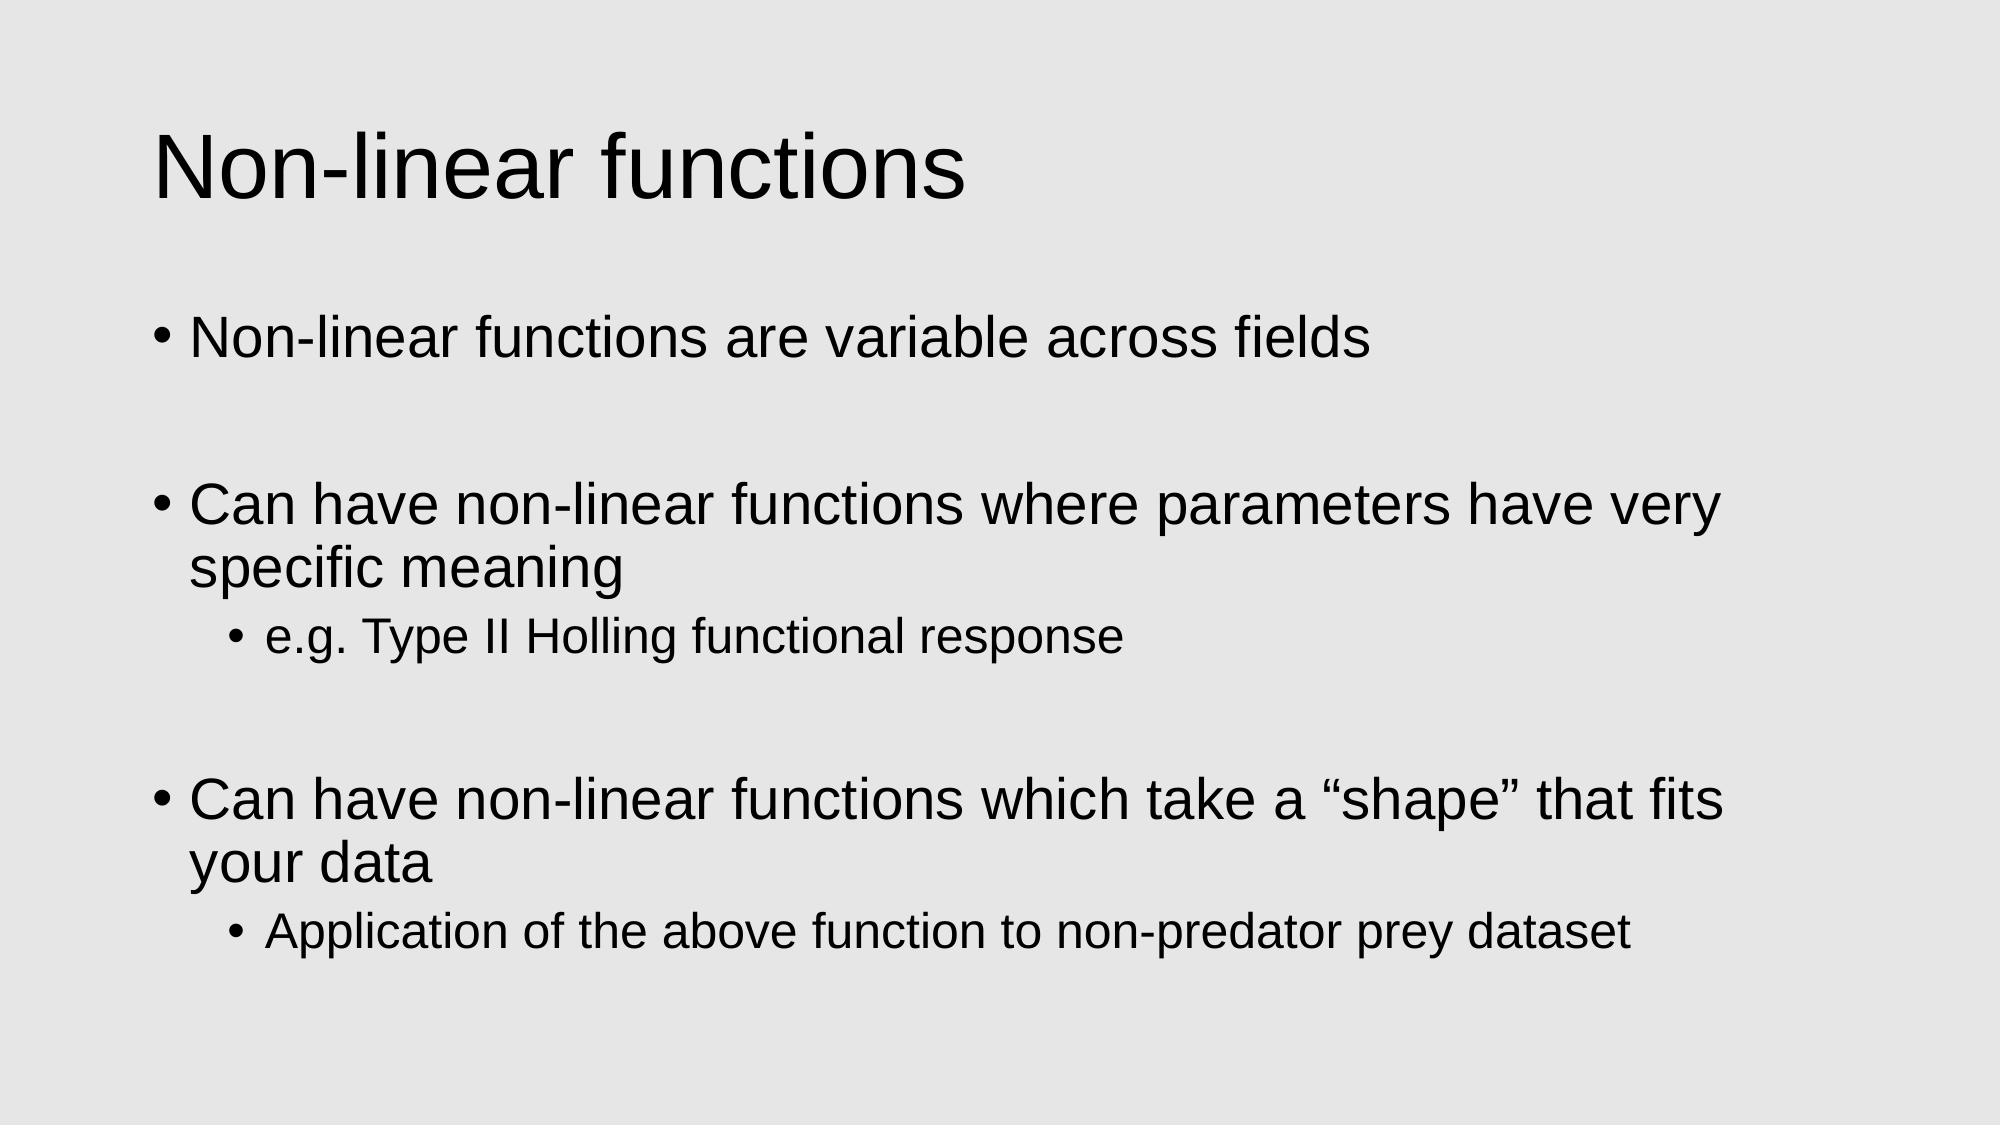

# Non-linear functions
Non-linear functions are variable across fields

Can have non-linear functions where parameters have very specific meaning
e.g. Type II Holling functional response

Can have non-linear functions which take a “shape” that fits your data
Application of the above function to non-predator prey dataset